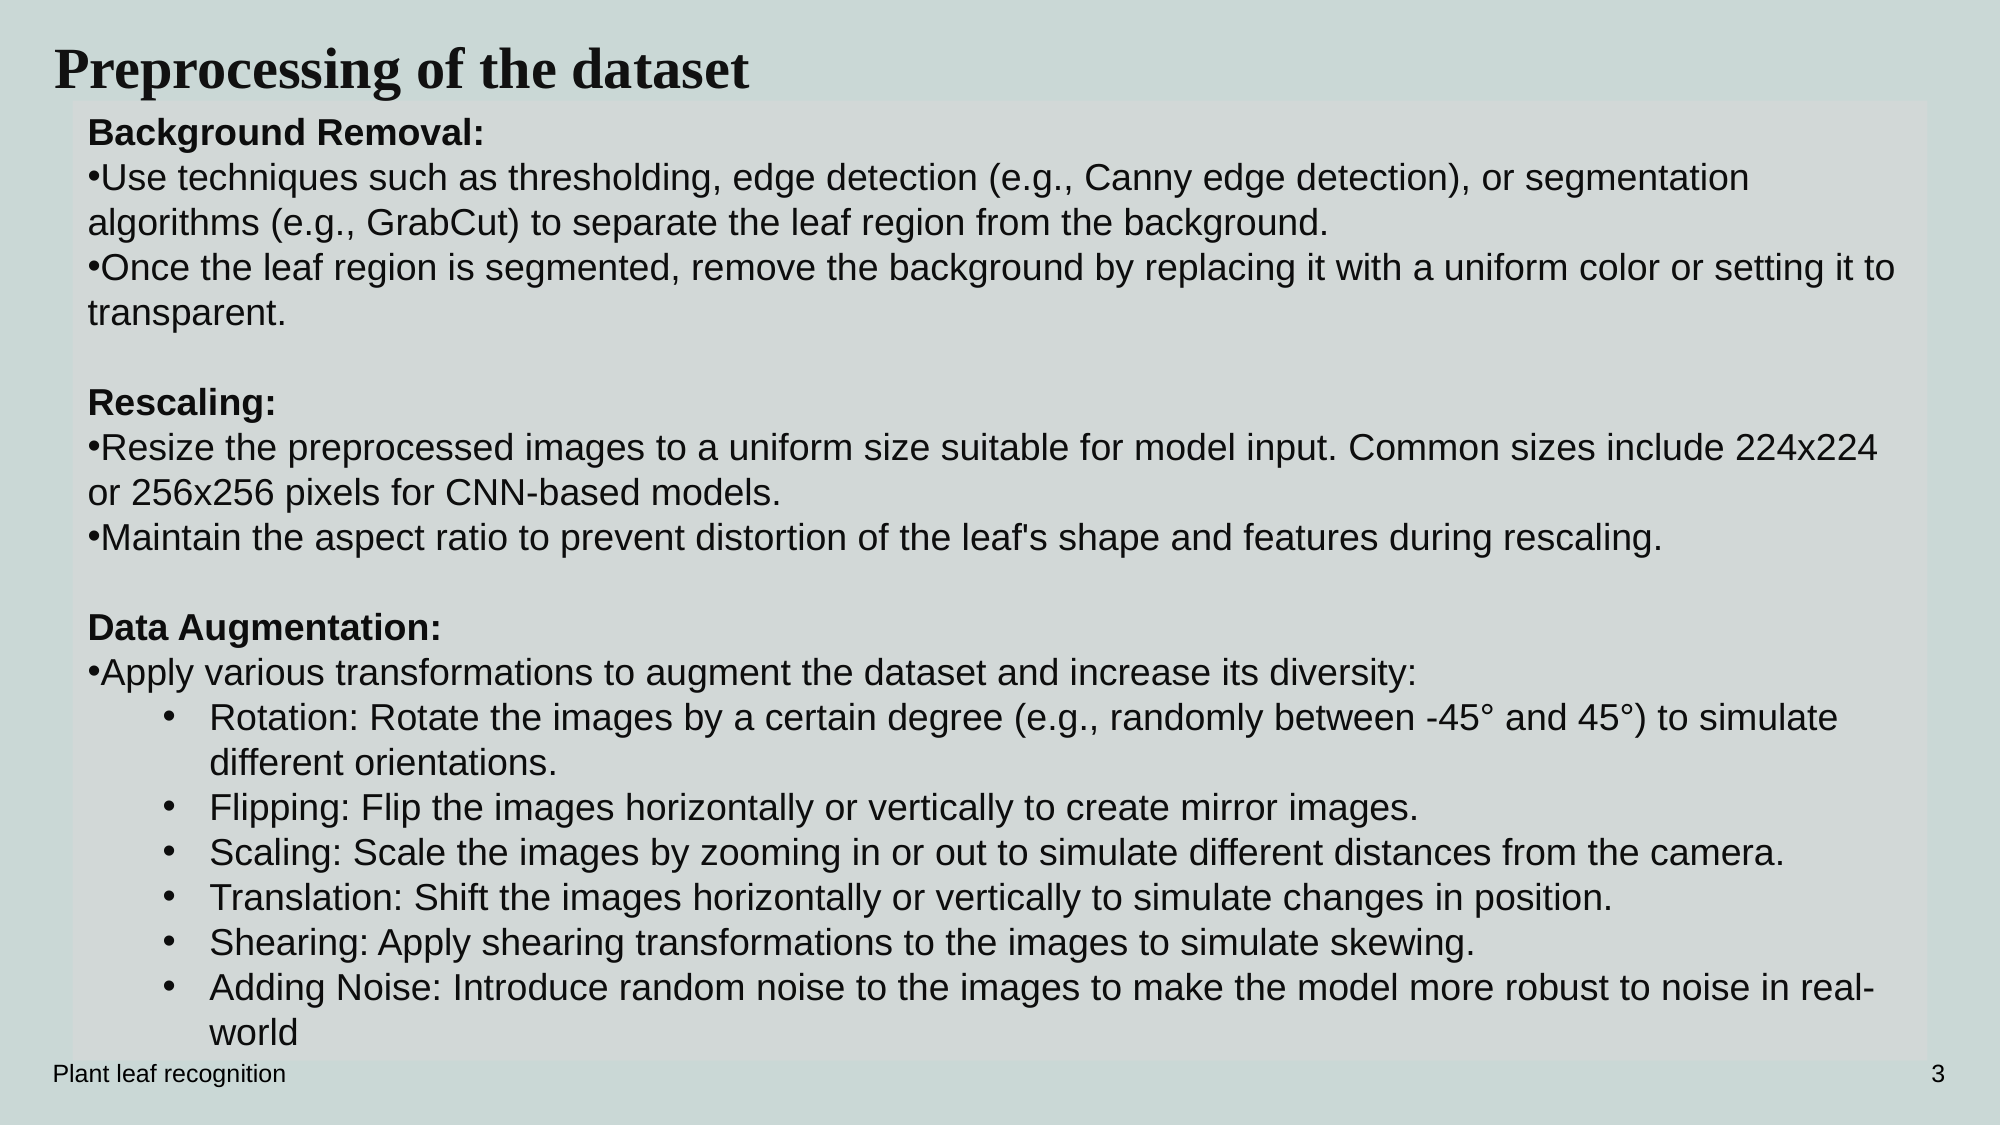

Preprocessing of the dataset

Background Removal:
Use techniques such as thresholding, edge detection (e.g., Canny edge detection), or segmentation algorithms (e.g., GrabCut) to separate the leaf region from the background.
Once the leaf region is segmented, remove the background by replacing it with a uniform color or setting it to transparent.

Rescaling:
Resize the preprocessed images to a uniform size suitable for model input. Common sizes include 224x224 or 256x256 pixels for CNN-based models.
Maintain the aspect ratio to prevent distortion of the leaf's shape and features during rescaling.

Data Augmentation:
Apply various transformations to augment the dataset and increase its diversity:
Rotation: Rotate the images by a certain degree (e.g., randomly between -45° and 45°) to simulate different orientations.
Flipping: Flip the images horizontally or vertically to create mirror images.
Scaling: Scale the images by zooming in or out to simulate different distances from the camera.
Translation: Shift the images horizontally or vertically to simulate changes in position.
Shearing: Apply shearing transformations to the images to simulate skewing.
Adding Noise: Introduce random noise to the images to make the model more robust to noise in real-world
Plant leaf recognition
3